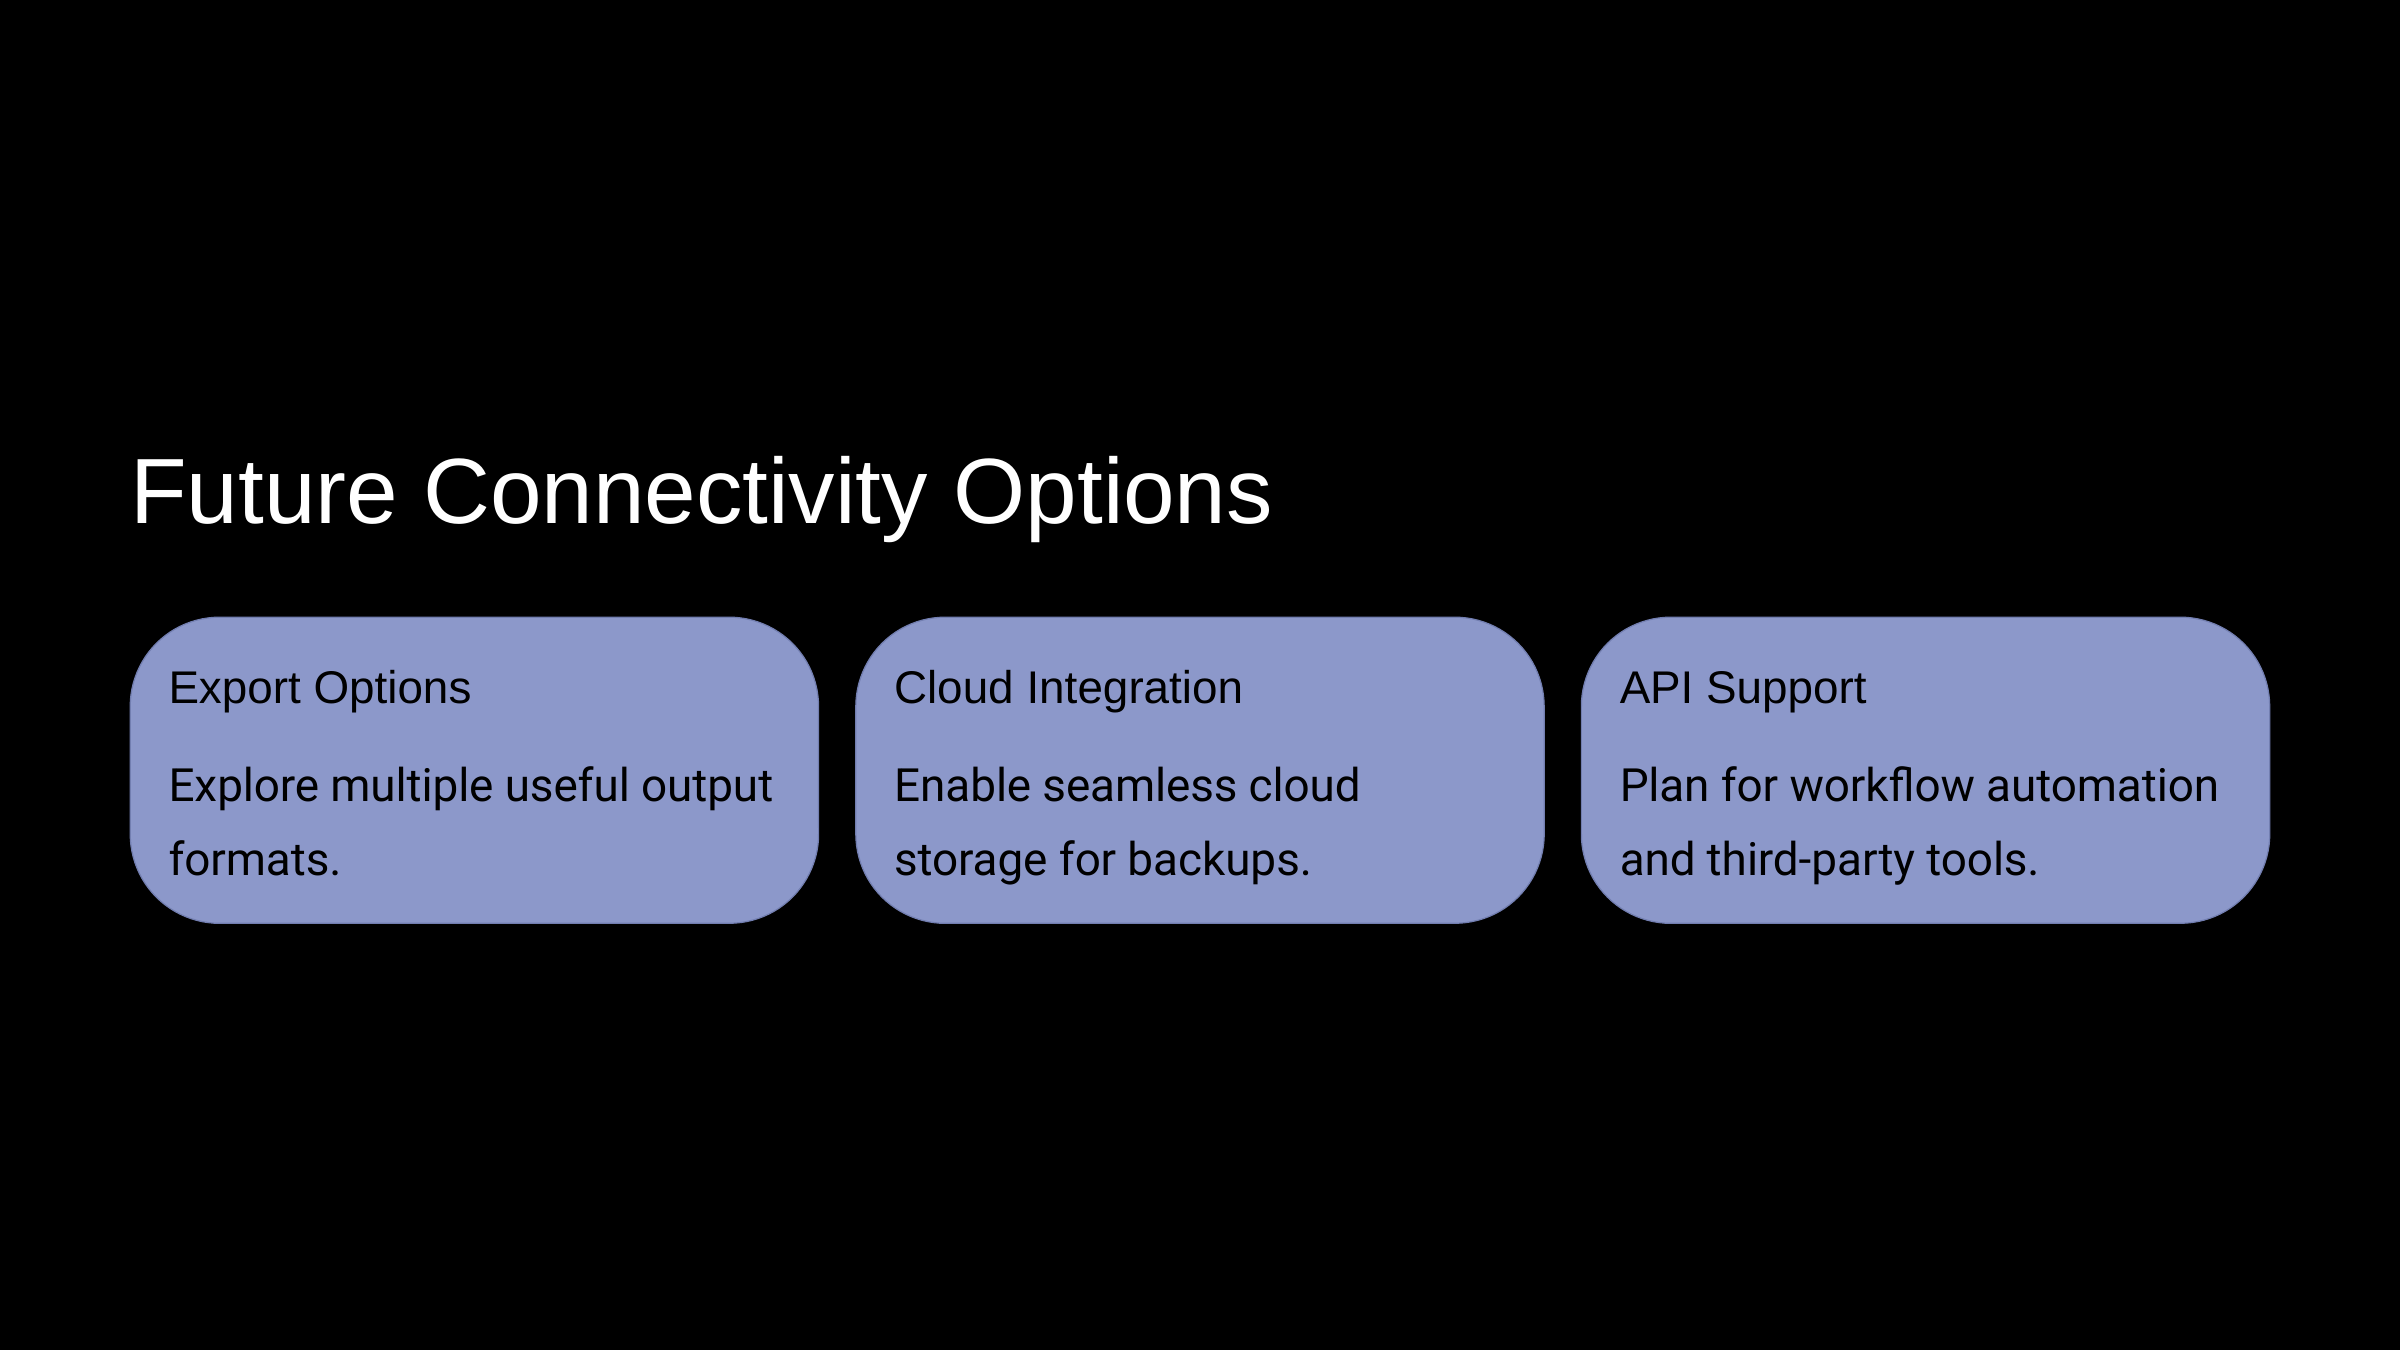

Future Connectivity Options

Export Options
Cloud Integration
API Support
Explore multiple useful output formats.
Enable seamless cloud storage for backups.
Plan for workflow automation and third-party tools.